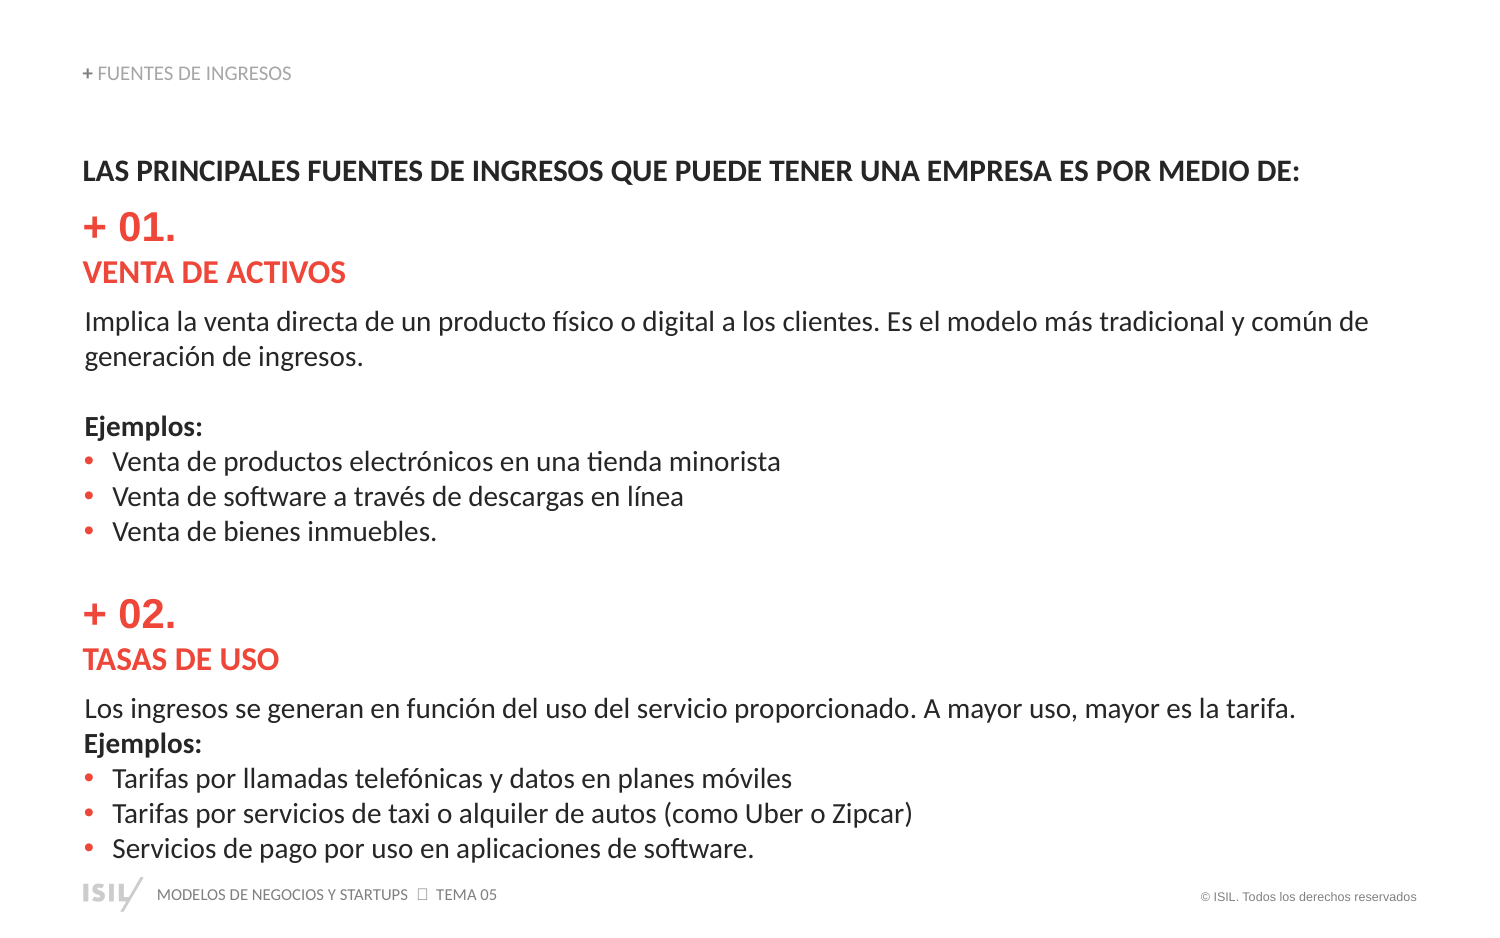

+ FUENTES DE INGRESOS
LAS PRINCIPALES FUENTES DE INGRESOS QUE PUEDE TENER UNA EMPRESA ES POR MEDIO DE:
+ 01.
VENTA DE ACTIVOS
Implica la venta directa de un producto físico o digital a los clientes. Es el modelo más tradicional y común de generación de ingresos.

Ejemplos:
Venta de productos electrónicos en una tienda minorista
Venta de software a través de descargas en línea
Venta de bienes inmuebles.

+ 02.
TASAS DE USO
Los ingresos se generan en función del uso del servicio proporcionado. A mayor uso, mayor es la tarifa.
Ejemplos:
Tarifas por llamadas telefónicas y datos en planes móviles
Tarifas por servicios de taxi o alquiler de autos (como Uber o Zipcar)
Servicios de pago por uso en aplicaciones de software.